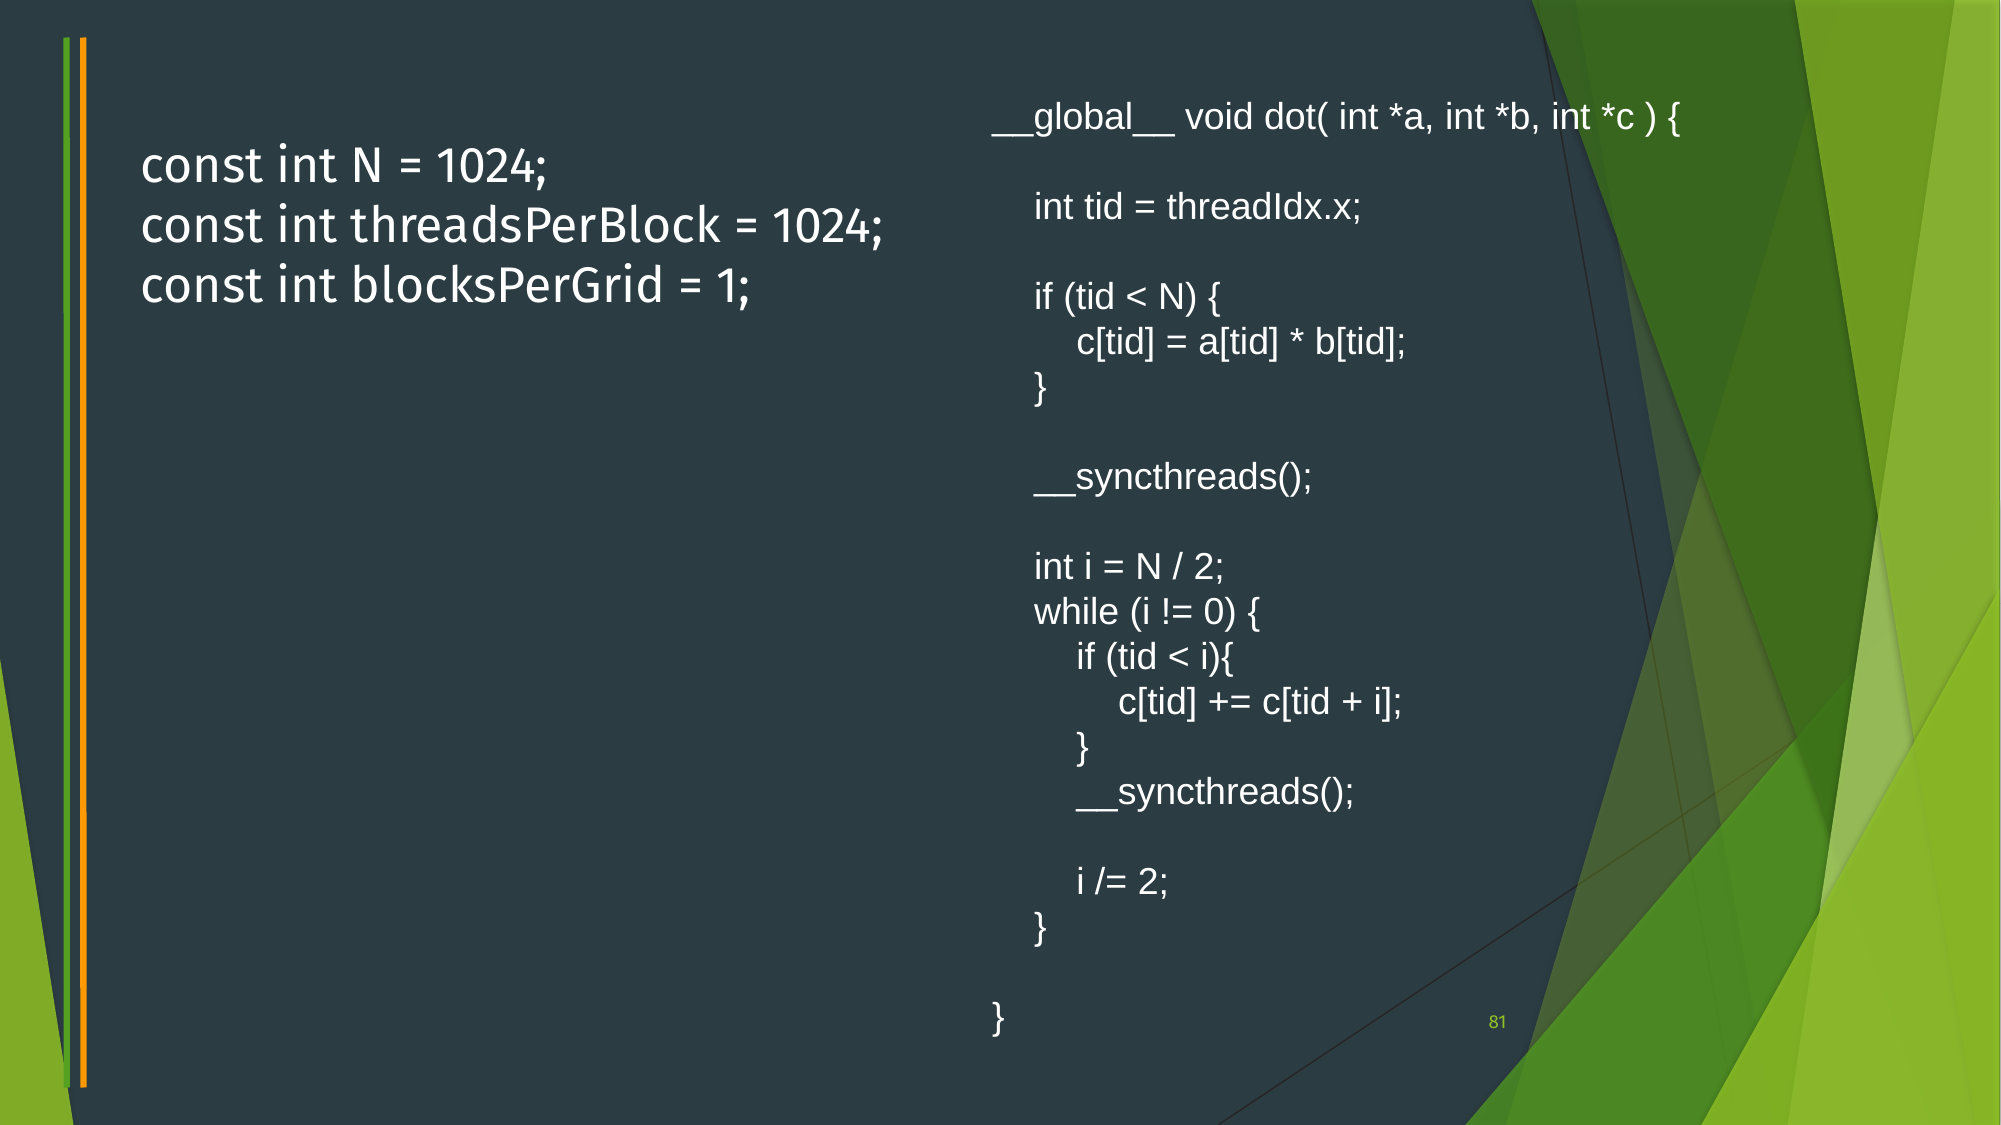

__global__ void dot( int *a, int *b, int *c ) {

    int tid = threadIdx.x;

    if (tid < N) {
        c[tid] = a[tid] * b[tid];
    }

    __syncthreads();

    int i = N / 2;
    while (i != 0) {
        if (tid < i){
            c[tid] += c[tid + i];
        }
        __syncthreads();

        i /= 2;
    }

}
const int N = 1024;
const int threadsPerBlock = 1024;
const int blocksPerGrid = 1;

81